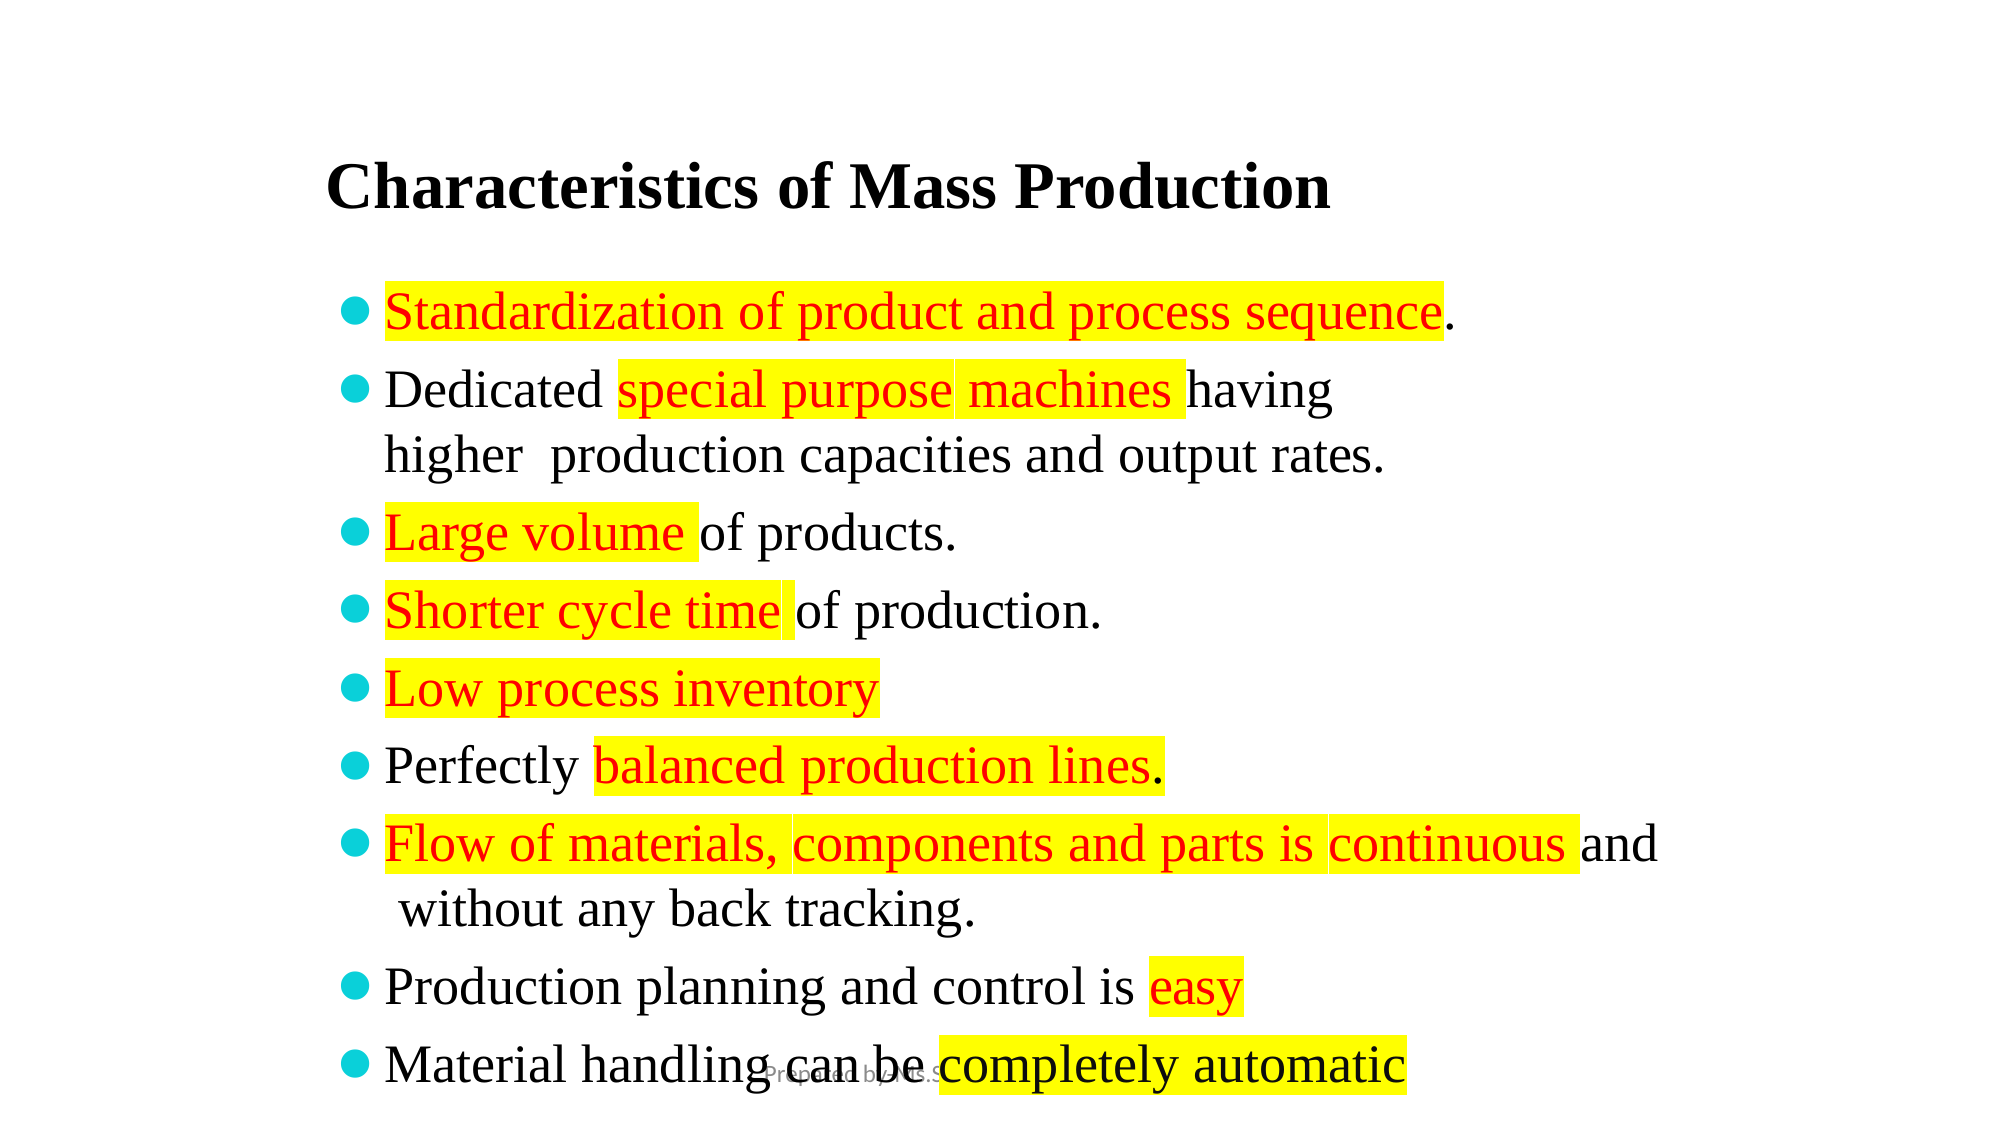

# Characteristics of Mass Production
Standardization of product and process sequence.
Dedicated special purpose machines having higher  production capacities and output rates.
Large volume of products.
Shorter cycle time of production.
Low process inventory
Perfectly balanced production lines.
Flow of materials, components and parts is continuous and  without any back tracking.
Production planning and control is easy
Material handling can be completely automatic
Prepared by-Ms.Santoshi-Asst.Prof.-MBA dept.